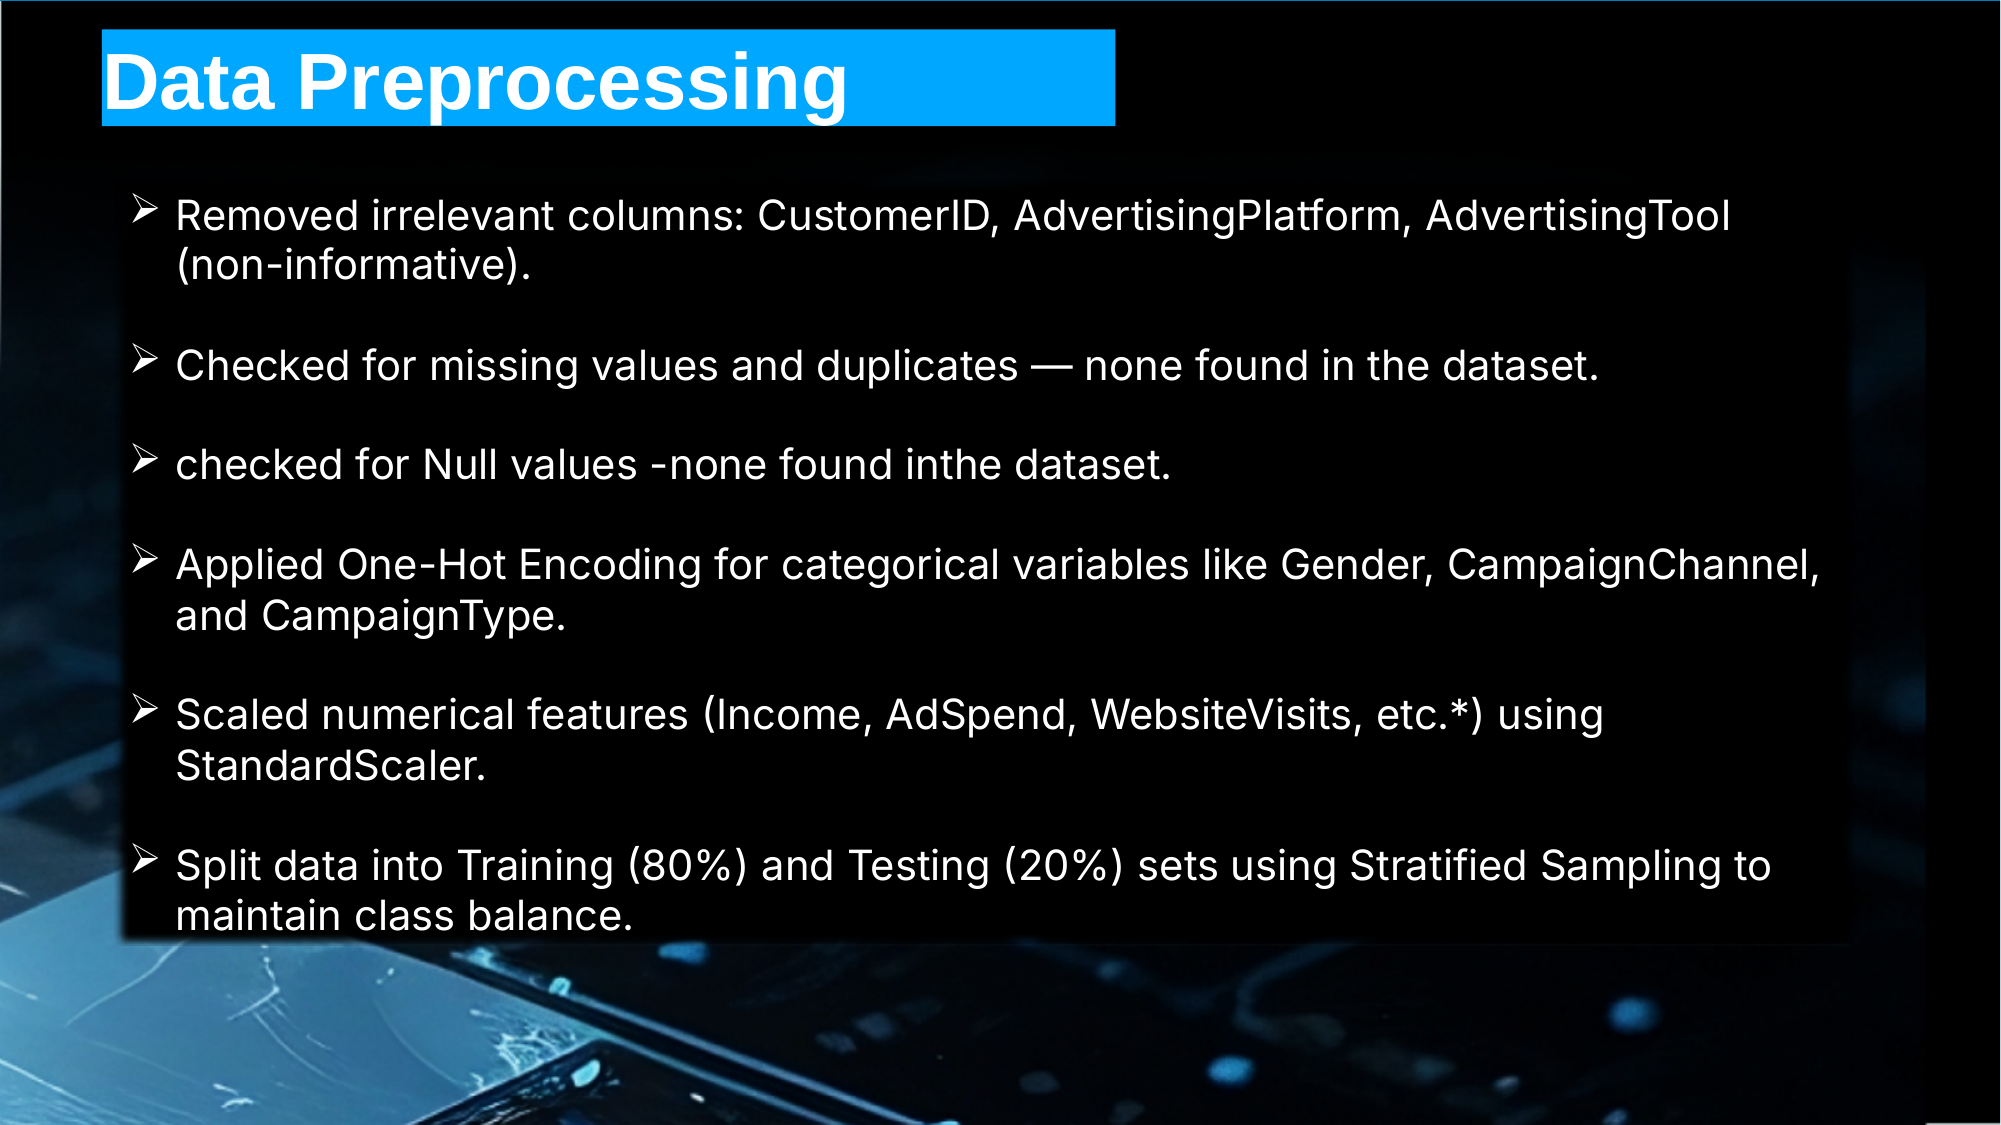

# Data Preprocessing
Removed irrelevant columns: CustomerID, AdvertisingPlatform, AdvertisingTool (non-informative).

Checked for missing values and duplicates — none found in the dataset.

checked for Null values -none found inthe dataset.

Applied One-Hot Encoding for categorical variables like Gender, CampaignChannel, and CampaignType.

Scaled numerical features (Income, AdSpend, WebsiteVisits, etc.*) using StandardScaler.

Split data into Training (80%) and Testing (20%) sets using Stratified Sampling to maintain class balance.